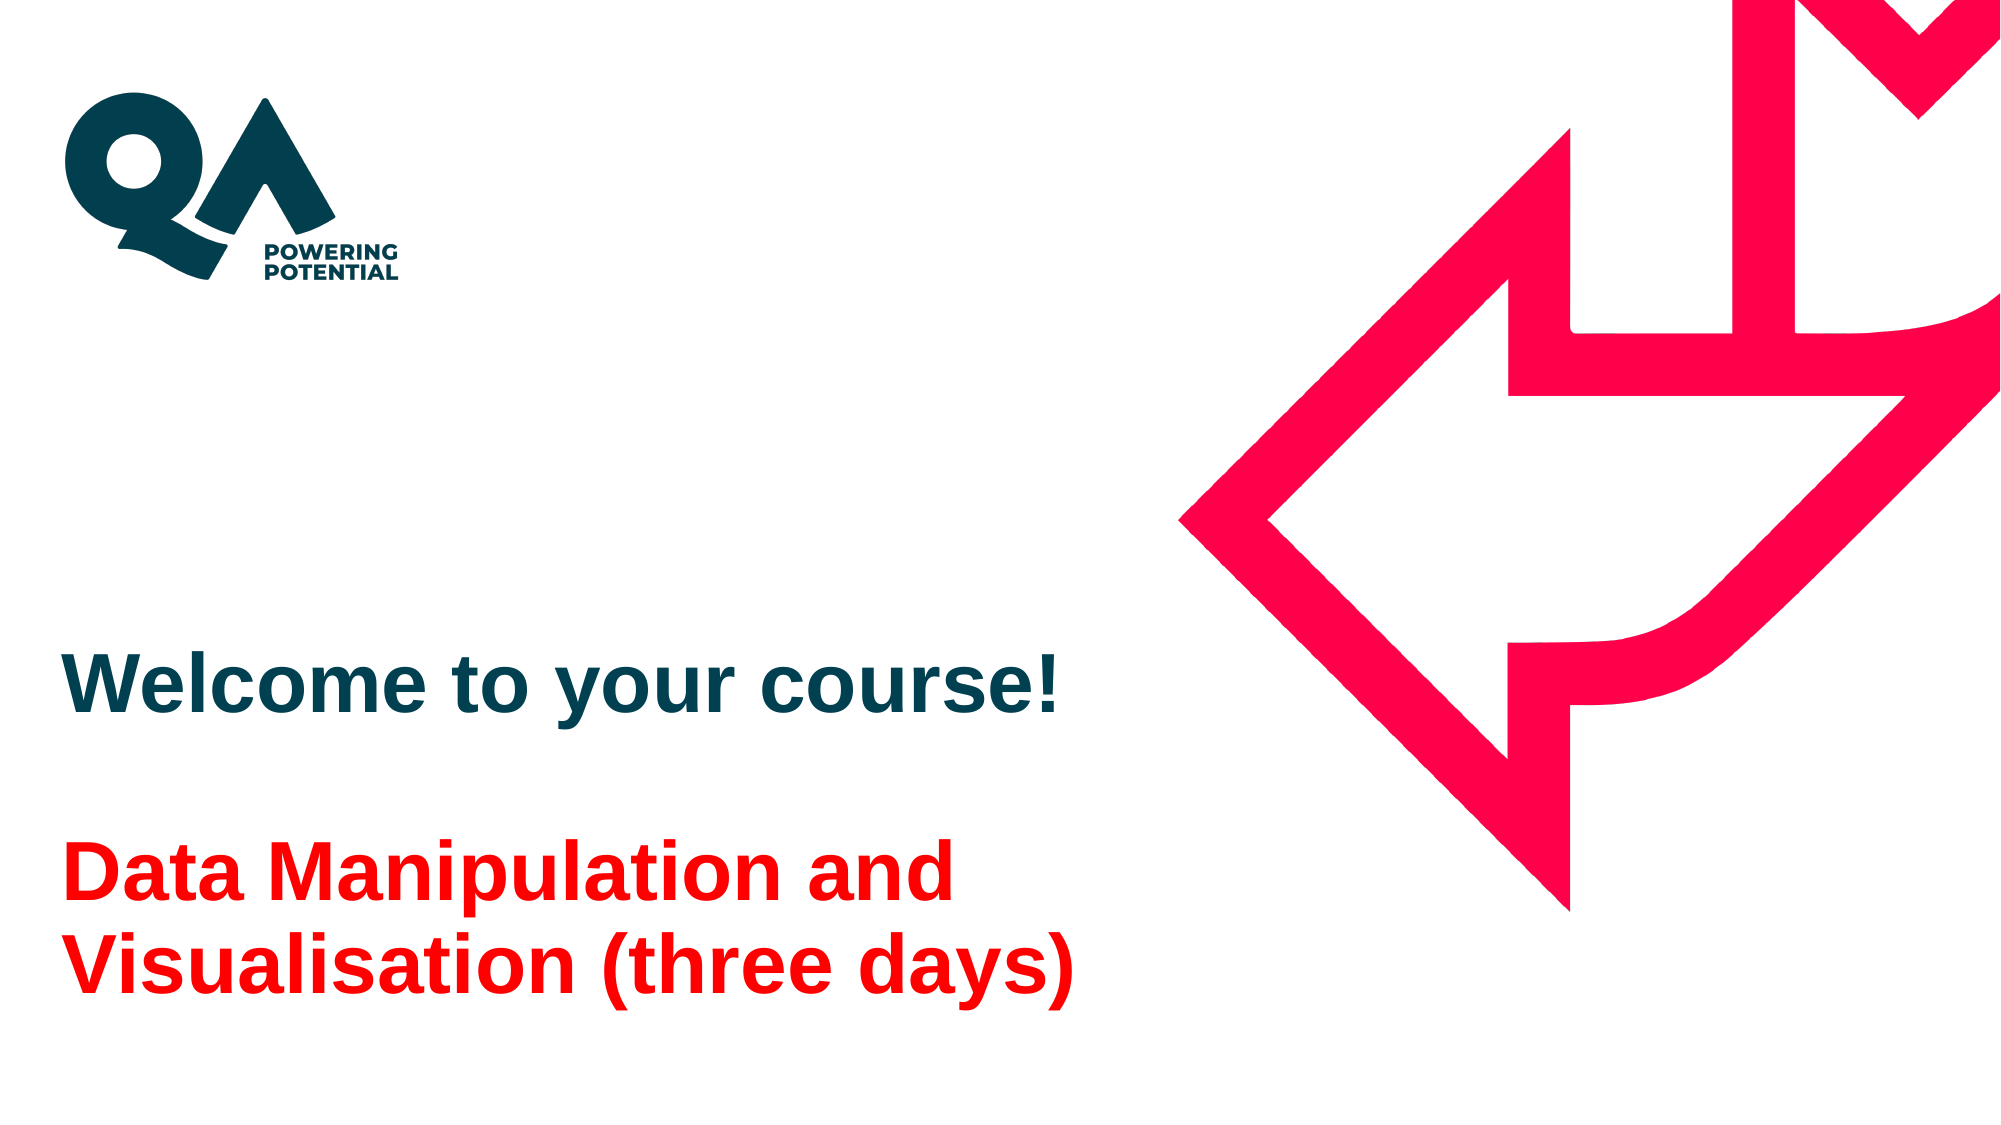

# Welcome to your course! Data Manipulation and Visualisation (three days)